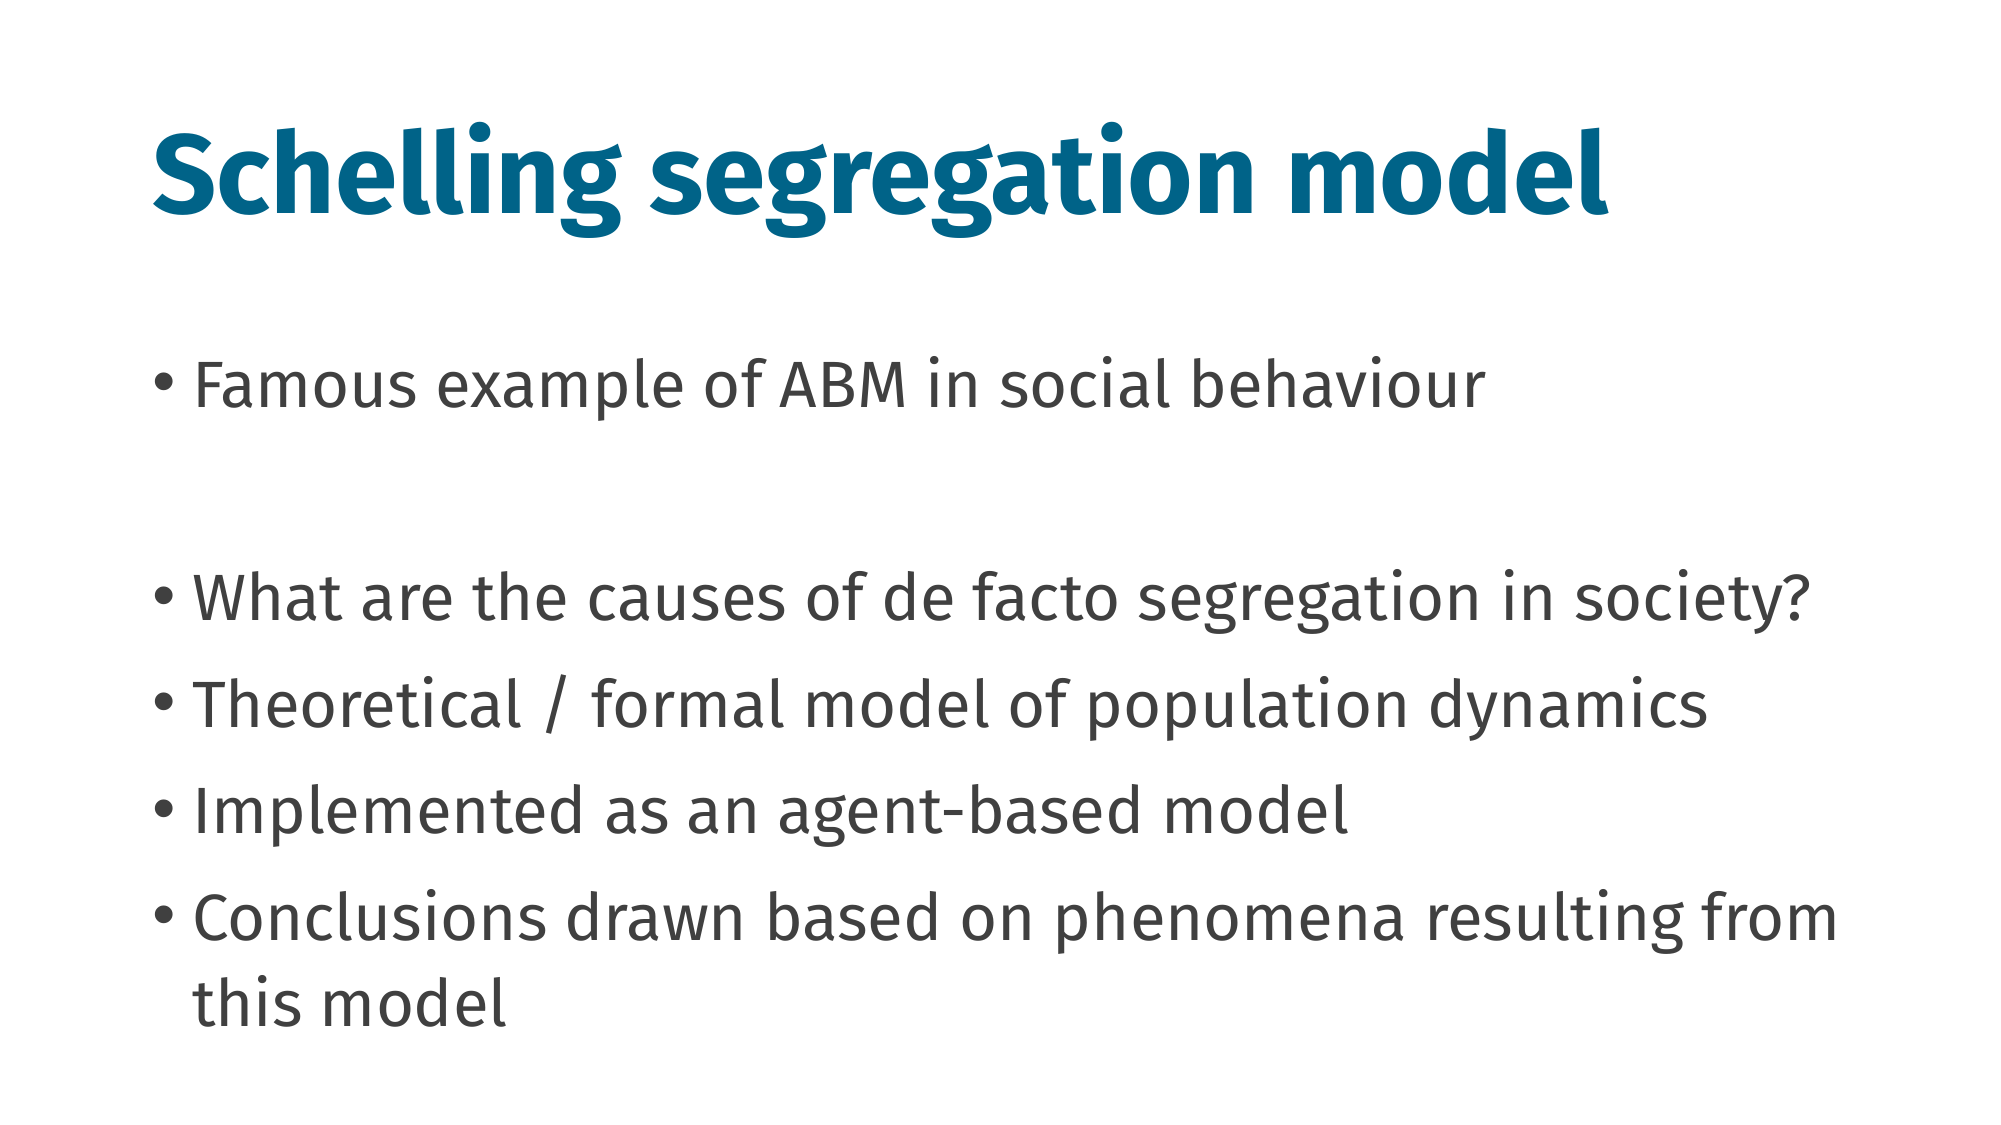

# Schelling segregation model
Famous example of ABM in social behaviour

What are the causes of de facto segregation in society?
Theoretical / formal model of population dynamics
Implemented as an agent-based model
Conclusions drawn based on phenomena resulting from this model